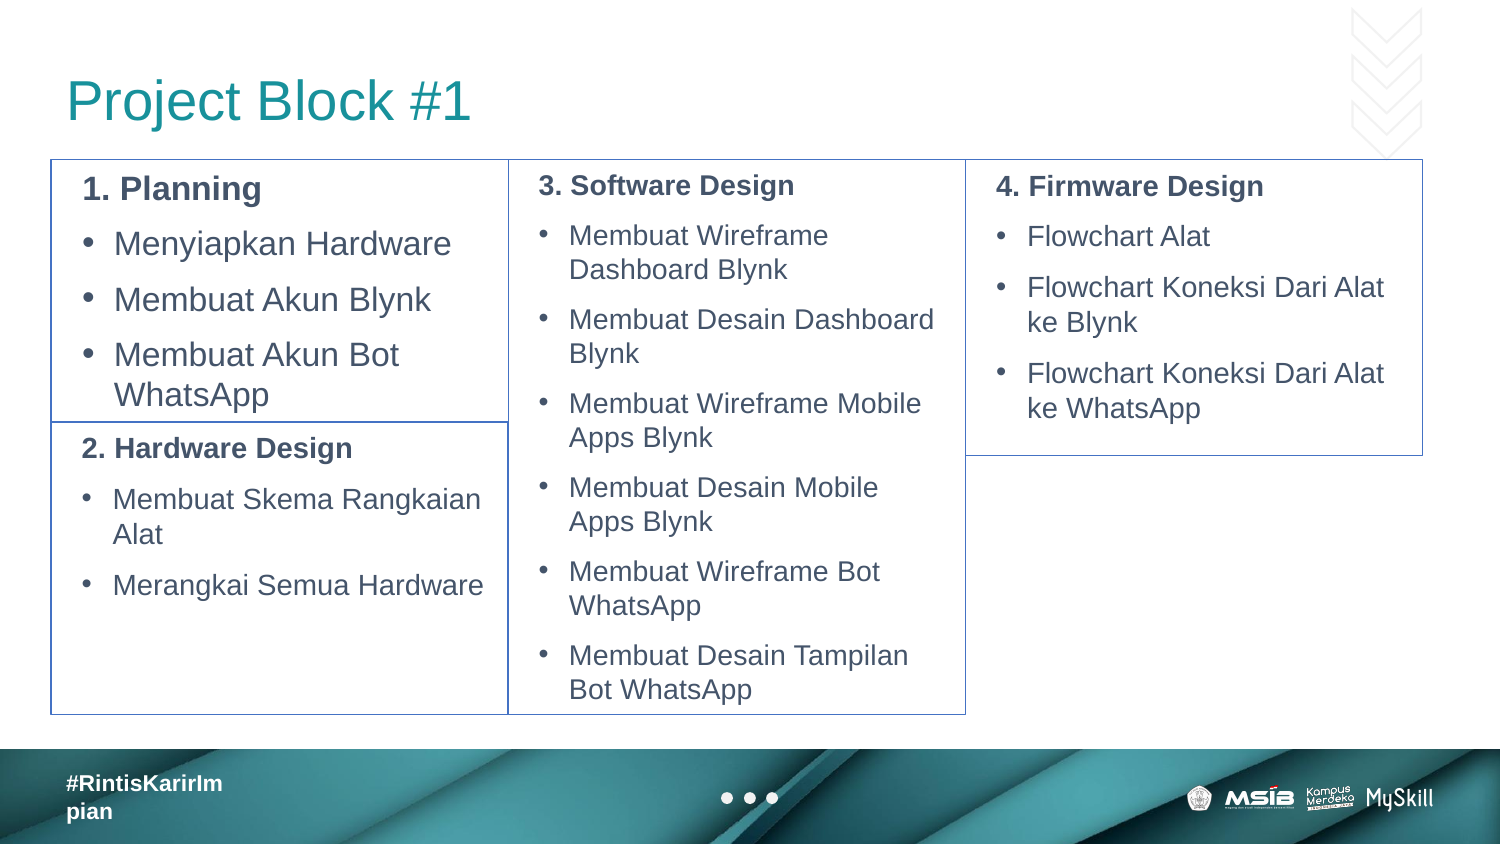

# Project Block #1
1. Planning
Menyiapkan Hardware
Membuat Akun Blynk
Membuat Akun Bot WhatsApp
3. Software Design
Membuat Wireframe Dashboard Blynk
Membuat Desain Dashboard Blynk
Membuat Wireframe Mobile Apps Blynk
Membuat Desain Mobile Apps Blynk
Membuat Wireframe Bot WhatsApp
Membuat Desain Tampilan Bot WhatsApp
4. Firmware Design
Flowchart Alat
Flowchart Koneksi Dari Alat ke Blynk
Flowchart Koneksi Dari Alat ke WhatsApp
2. Hardware Design
Membuat Skema Rangkaian Alat
Merangkai Semua Hardware